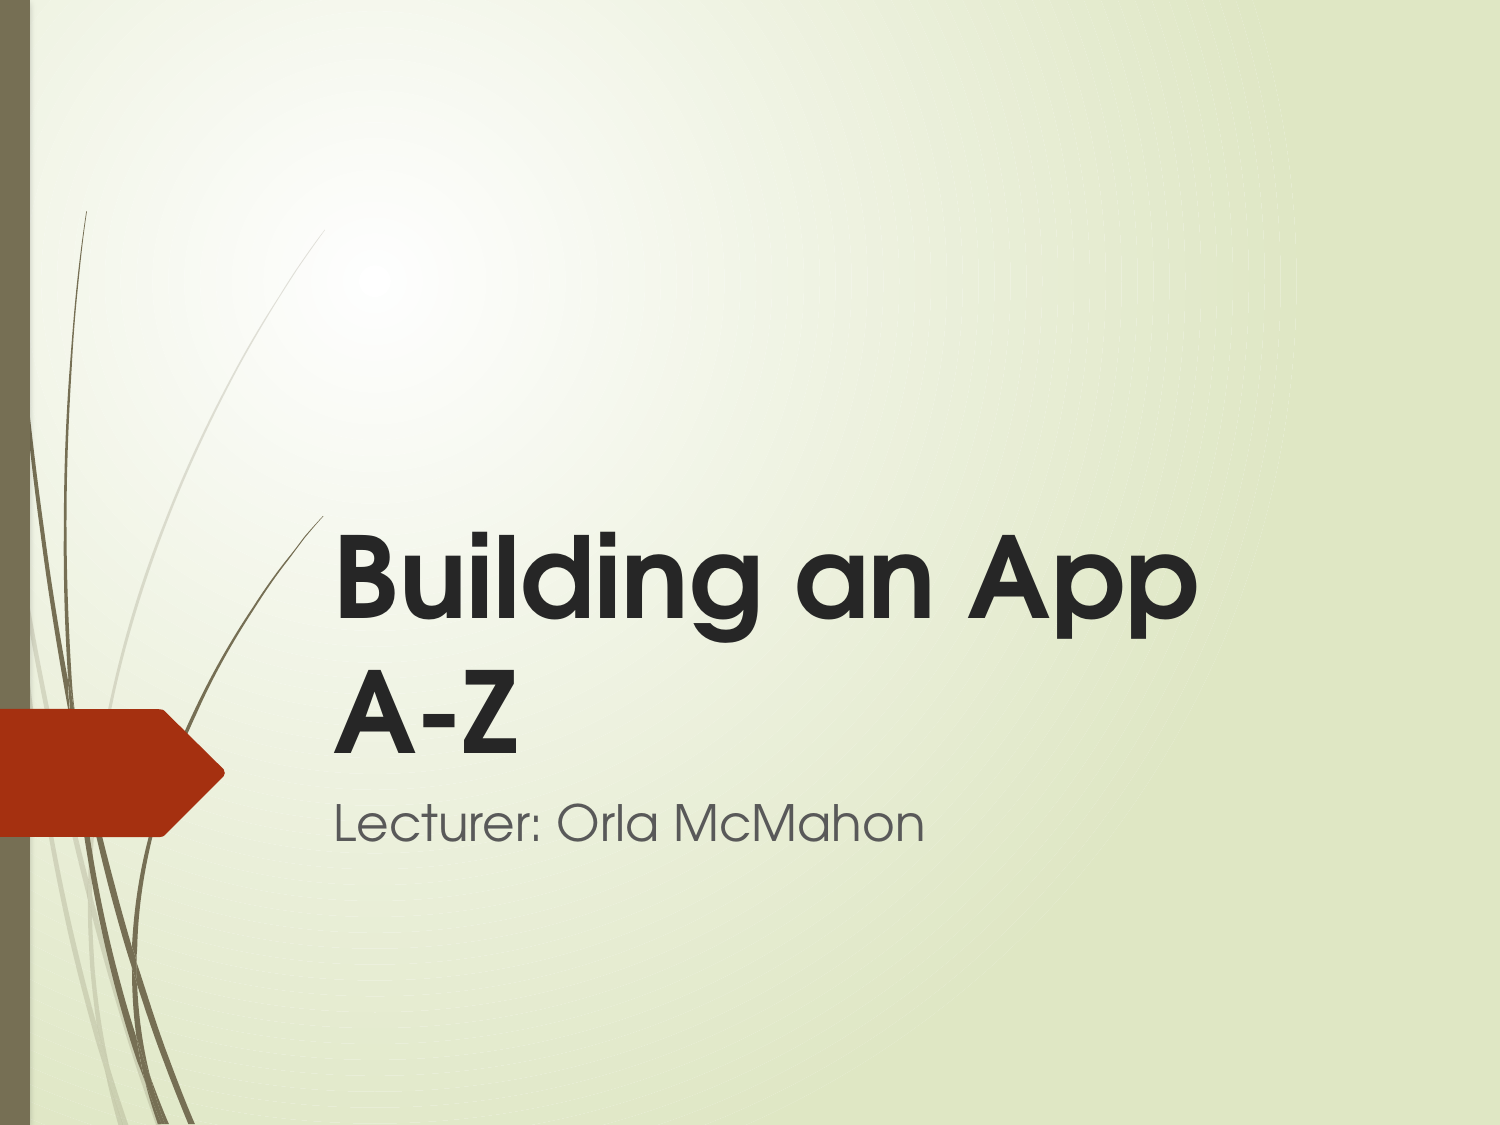

# Building an App A-Z
Lecturer: Orla McMahon